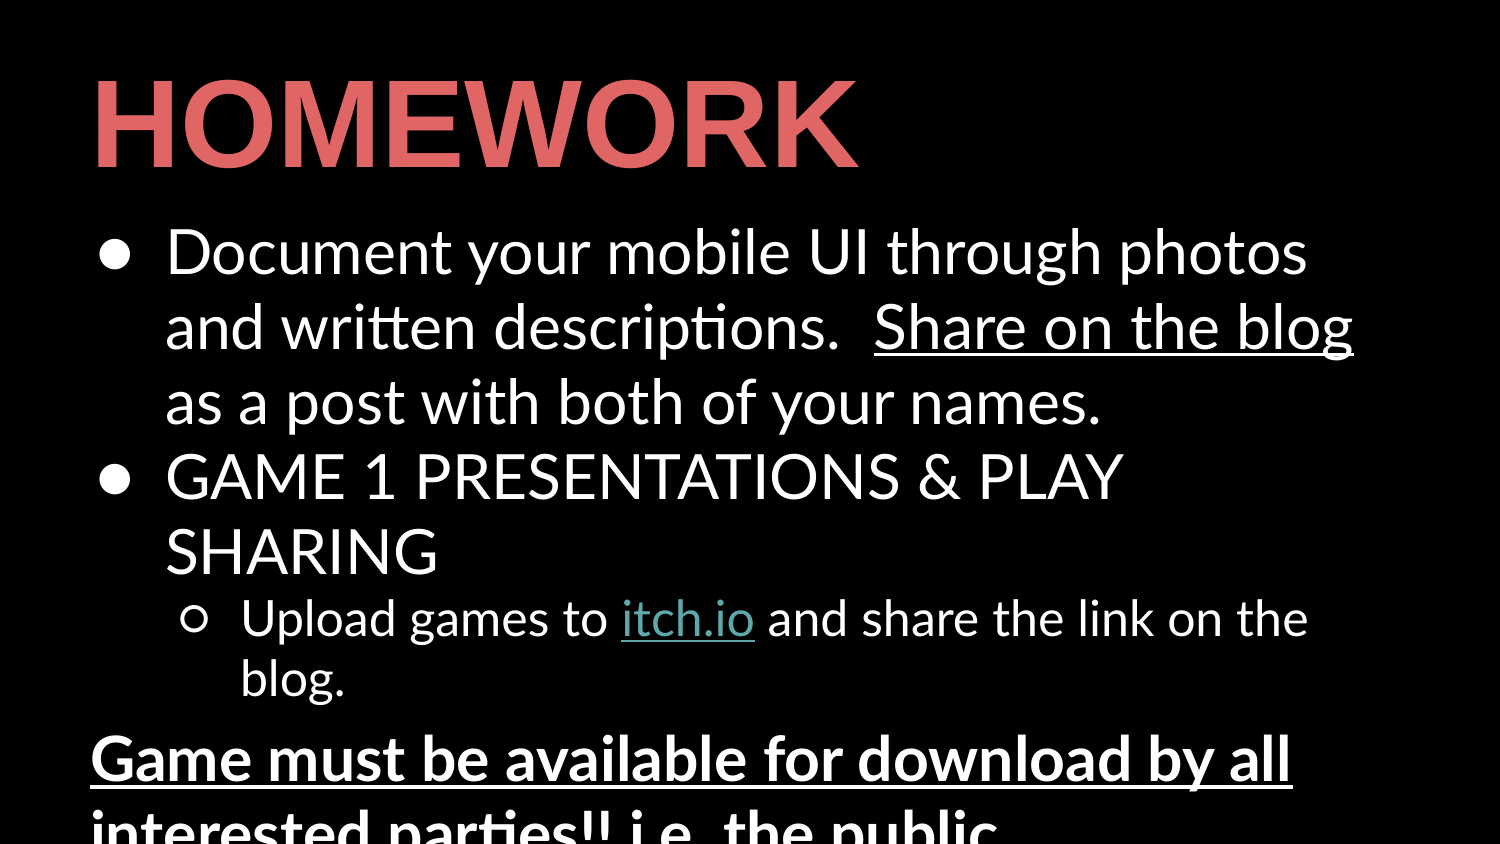

# HOMEWORK
Document your mobile UI through photos and written descriptions.  Share on the blog as a post with both of your names.
GAME 1 PRESENTATIONS & PLAY SHARING
Upload games to itch.io and share the link on the blog.
Game must be available for download by all interested parties!! i.e. the public